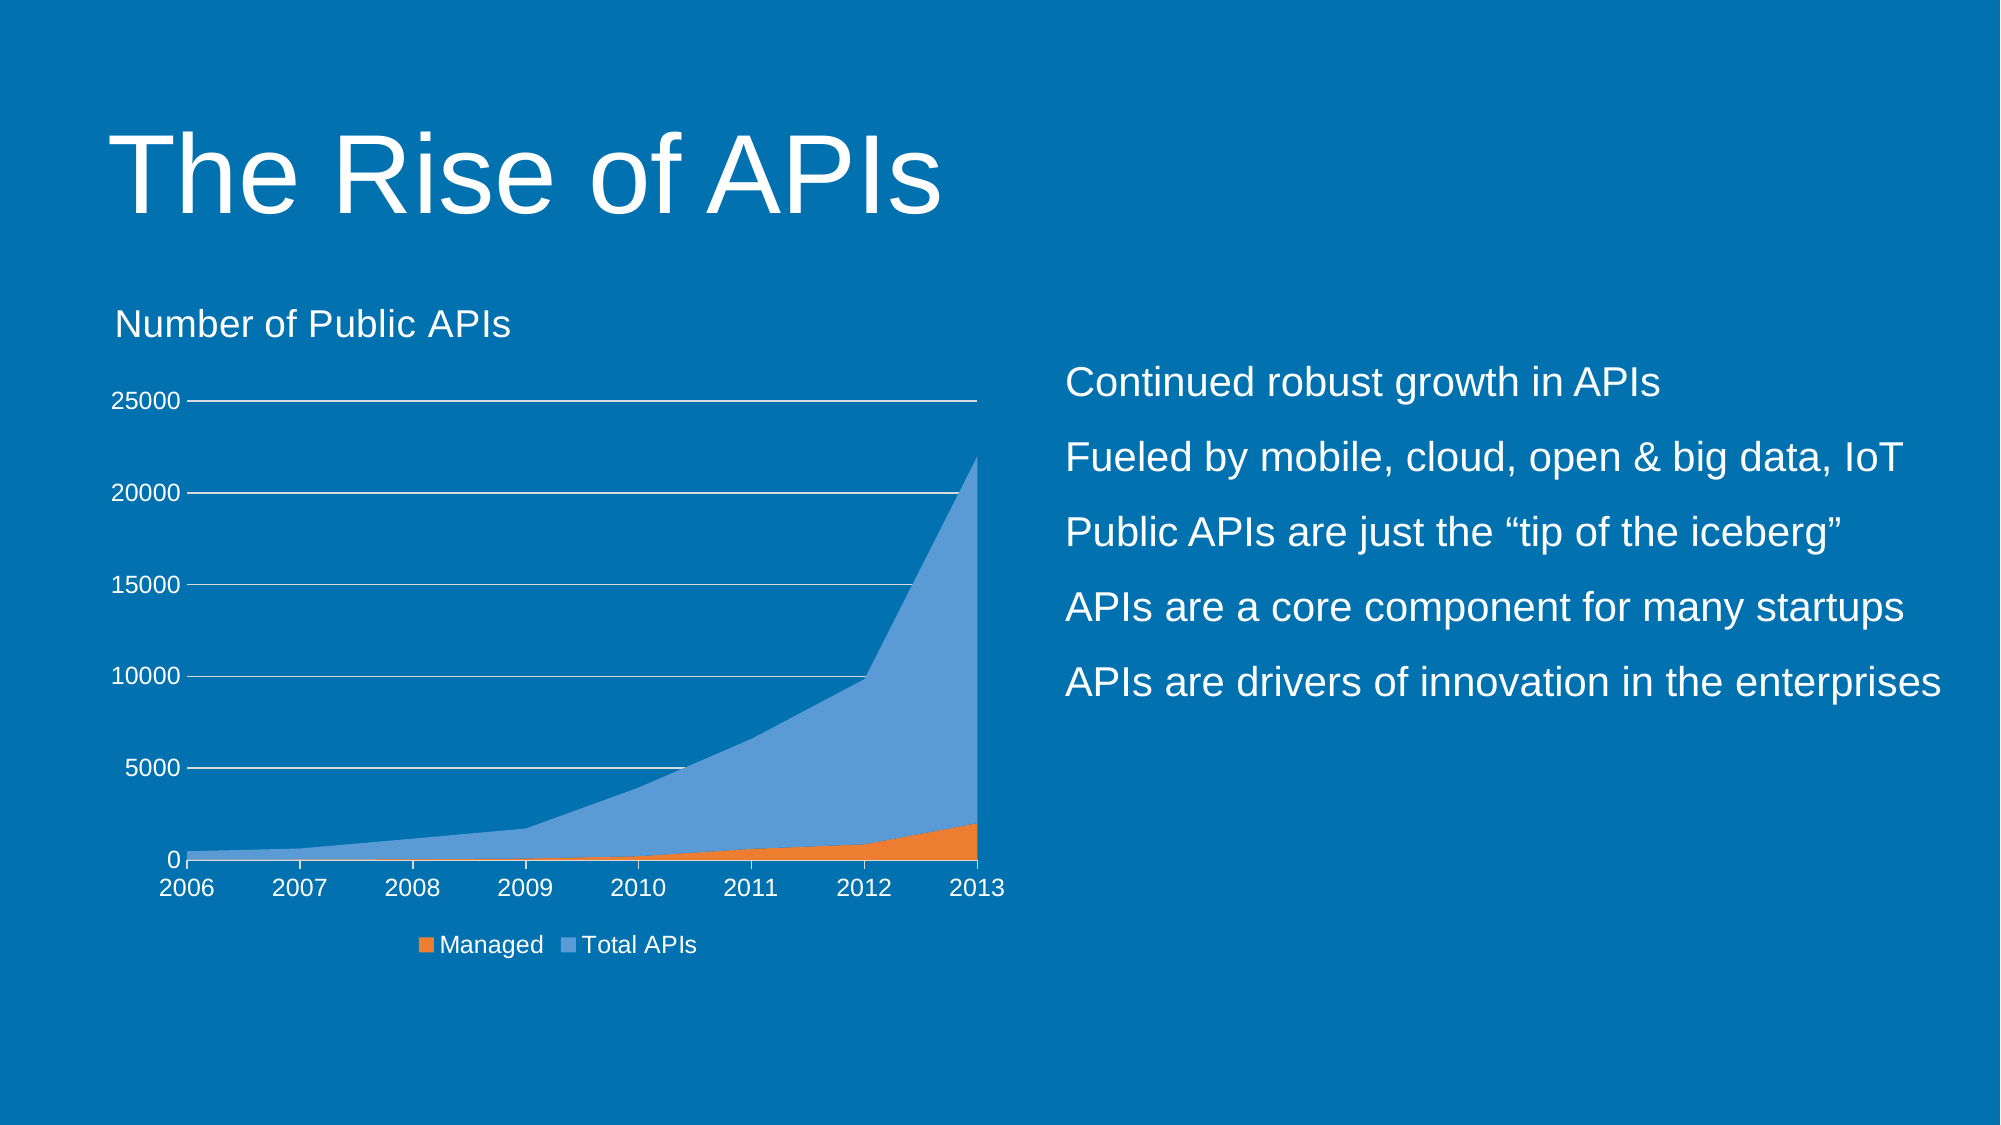

The Rise of APIs

### Chart: Number of Public APIs

| Category | Managed | Total APIs |
|---|---|---|
| 2006 | 10.0 | 457.0 |
| 2007 | 20.0 | 601.0 |
| 2008 | 40.0 | 1116.0 |
| 2009 | 80.0 | 1628.0 |
| 2010 | 200.0 | 3742.0 |
| 2011 | 600.0 | 6000.0 |
| 2012 | 850.0 | 9000.0 |
| 2013 | 2000.0 | 20000.0 |
Continued robust growth in APIs
Fueled by mobile, cloud, open & big data, IoT
Public APIs are just the “tip of the iceberg”
APIs are a core component for many startups
APIs are drivers of innovation in the enterprises